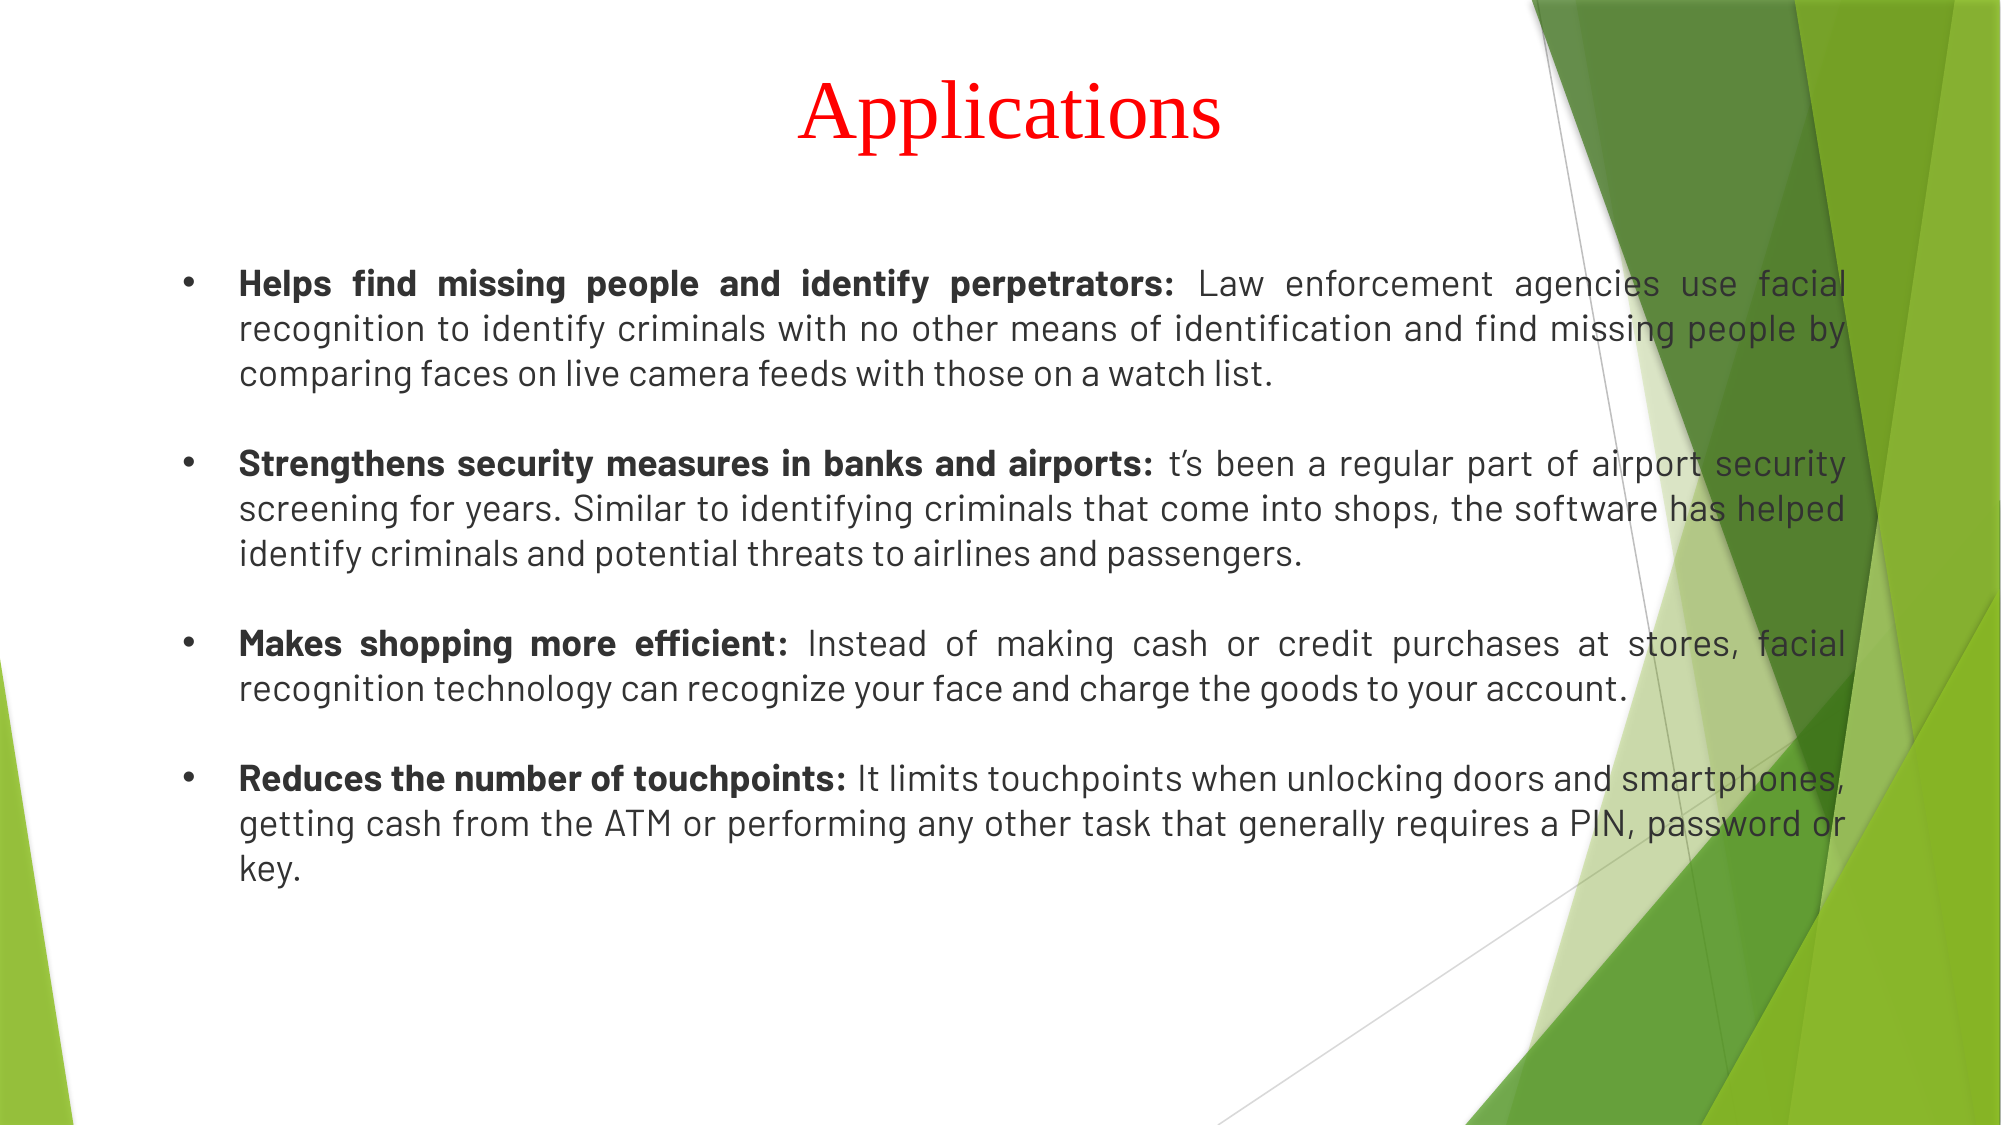

# Applications

Helps find missing people and identify perpetrators: Law enforcement agencies use facial recognition to identify criminals with no other means of identification and find missing people by comparing faces on live camera feeds with those on a watch list.

Strengthens security measures in banks and airports: t’s been a regular part of airport security screening for years. Similar to identifying criminals that come into shops, the software has helped identify criminals and potential threats to airlines and passengers.

Makes shopping more efficient: Instead of making cash or credit purchases at stores, facial recognition technology can recognize your face and charge the goods to your account.

Reduces the number of touchpoints: It limits touchpoints when unlocking doors and smartphones, getting cash from the ATM or performing any other task that generally requires a PIN, password or key.